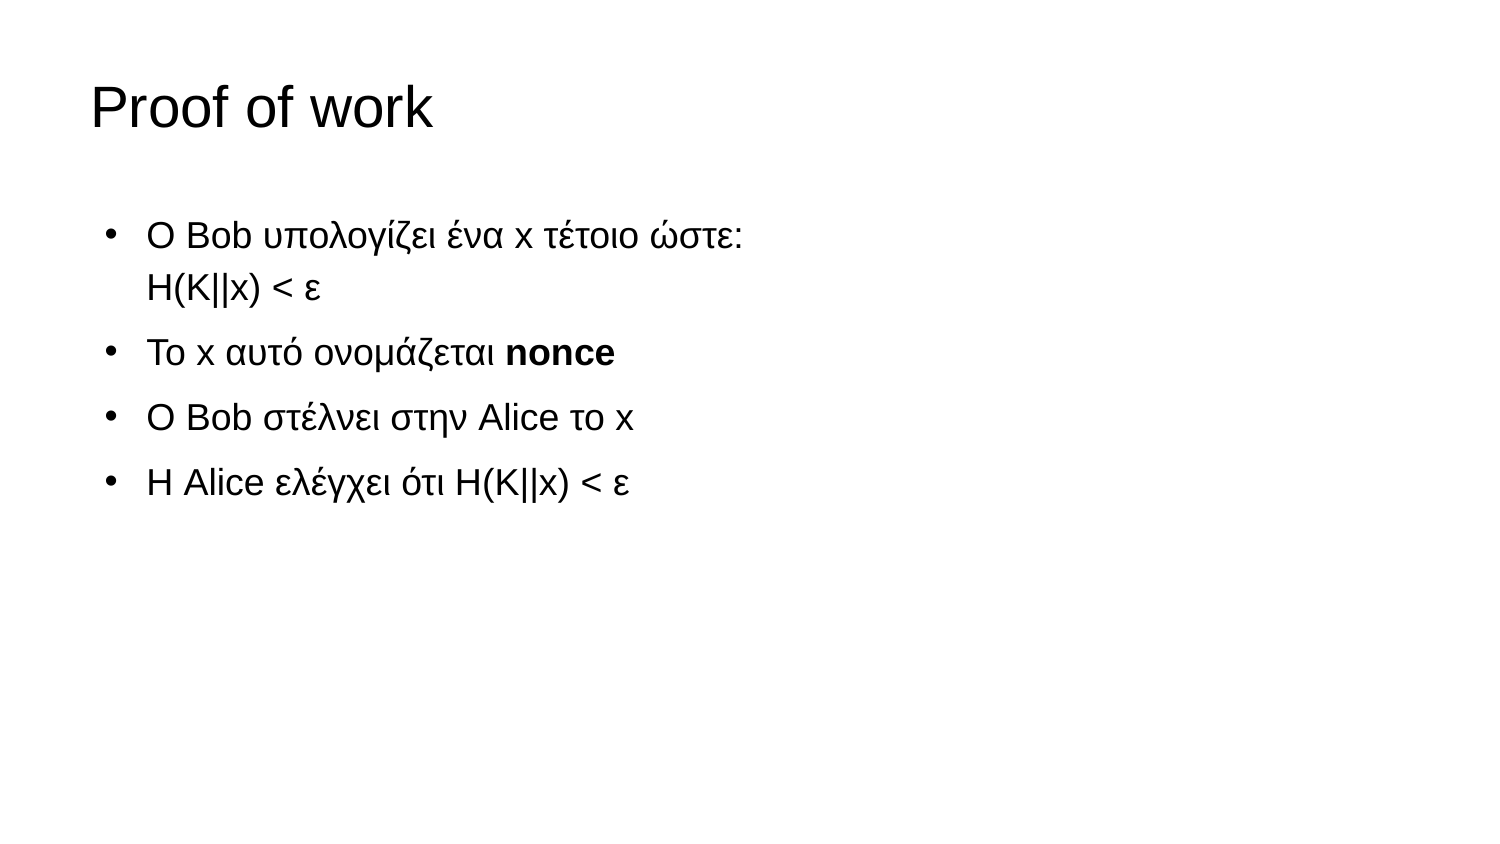

# Proof of work
Ο Bob υπολογίζει ένα x τέτοιο ώστε:
H(K||x) < ε
Το x αυτό ονομάζεται nonce
Ο Bob στέλνει στην Alice το x
Η Alice ελέγχει ότι H(K||x) < ε